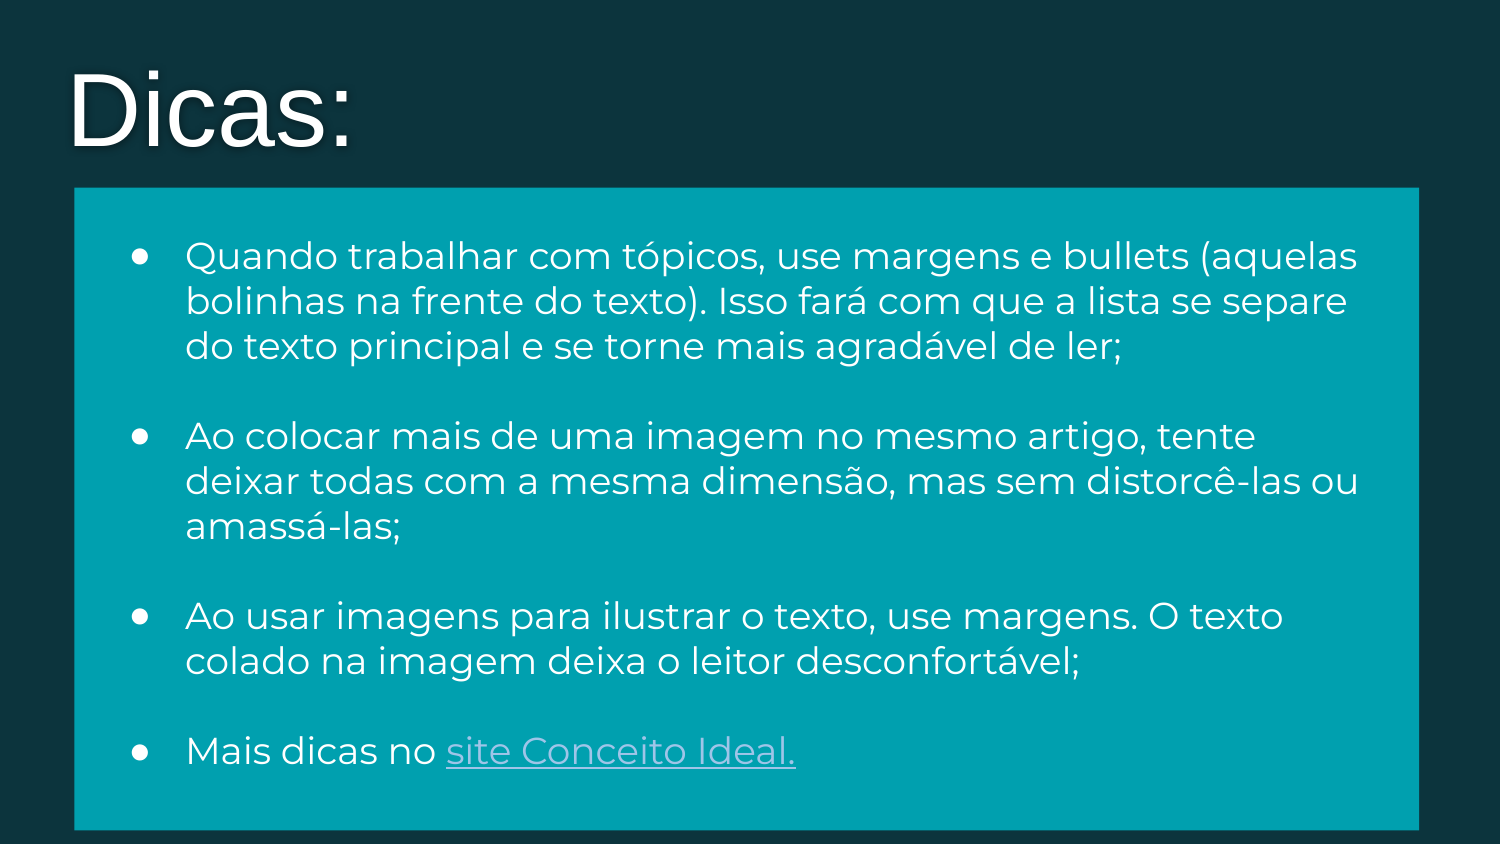

Dicas:

Quando trabalhar com tópicos, use margens e bullets (aquelas bolinhas na frente do texto). Isso fará com que a lista se separe do texto principal e se torne mais agradável de ler;

Ao colocar mais de uma imagem no mesmo artigo, tente deixar todas com a mesma dimensão, mas sem distorcê-las ou amassá-las;

Ao usar imagens para ilustrar o texto, use margens. O texto colado na imagem deixa o leitor desconfortável;

Mais dicas no site Conceito Ideal.